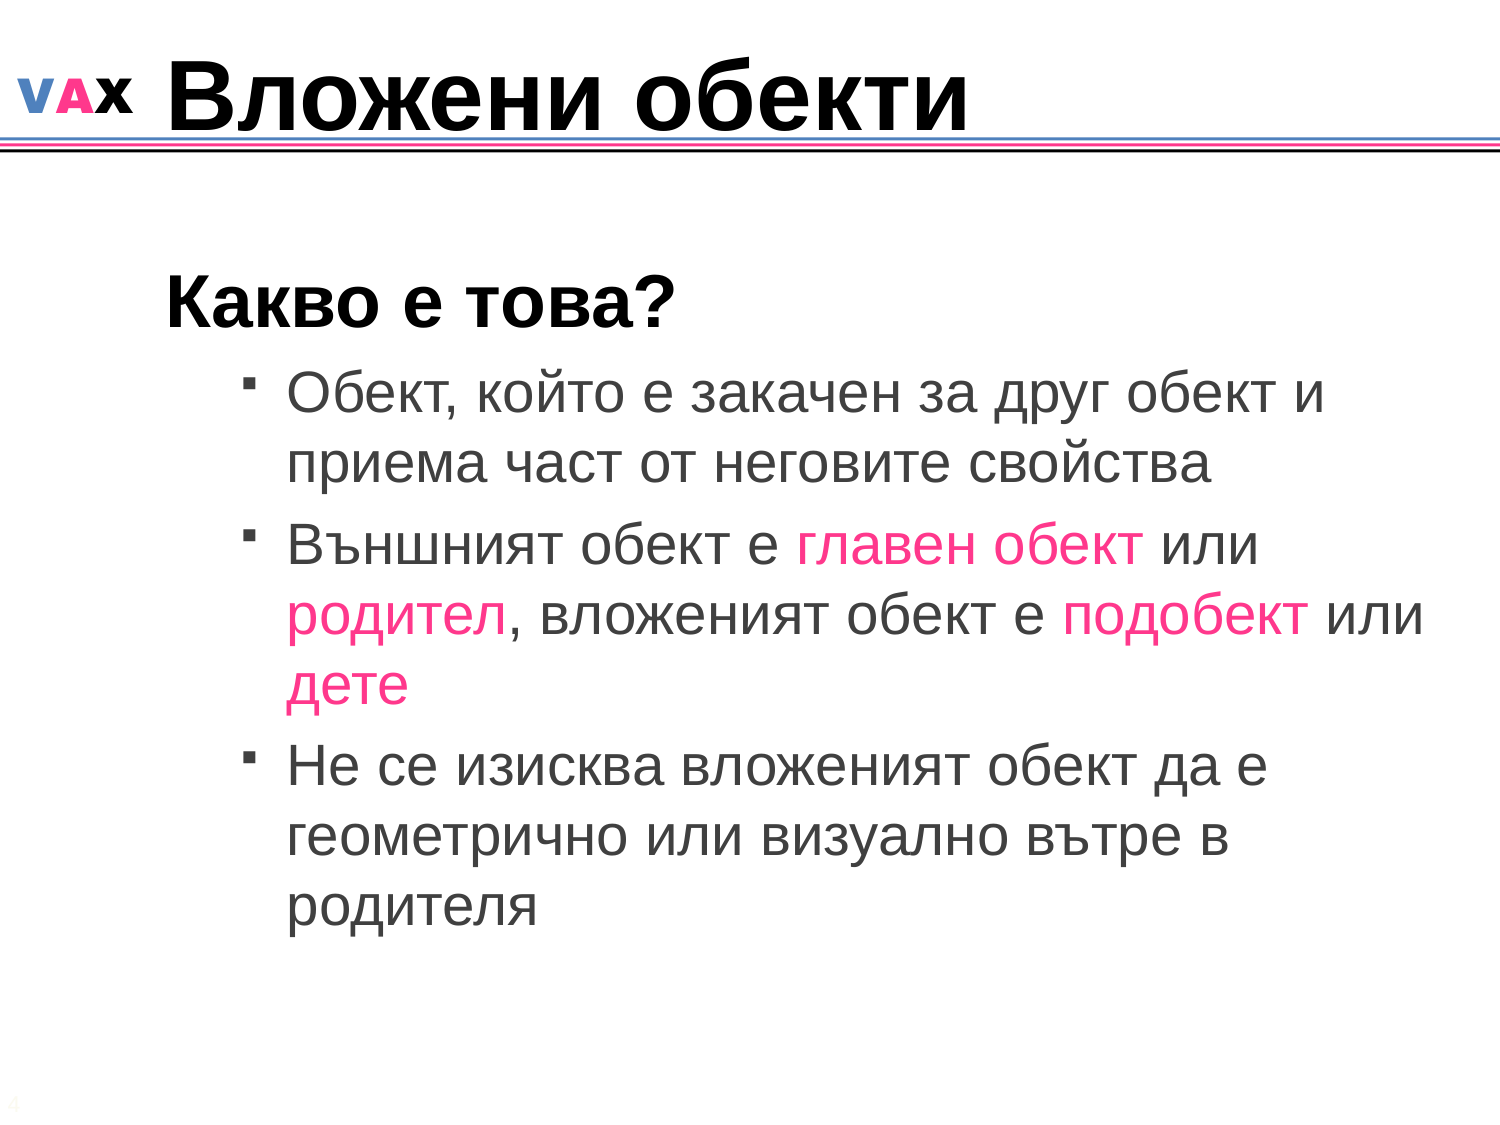

# Вложени обекти
Какво е това?
Обект, който е закачен за друг обект и приема част от неговите свойства
Външният обект е главен обект или родител, вложеният обект е подобект или дете
Не се изисква вложеният обект да е геометрично или визуално вътре в родителя